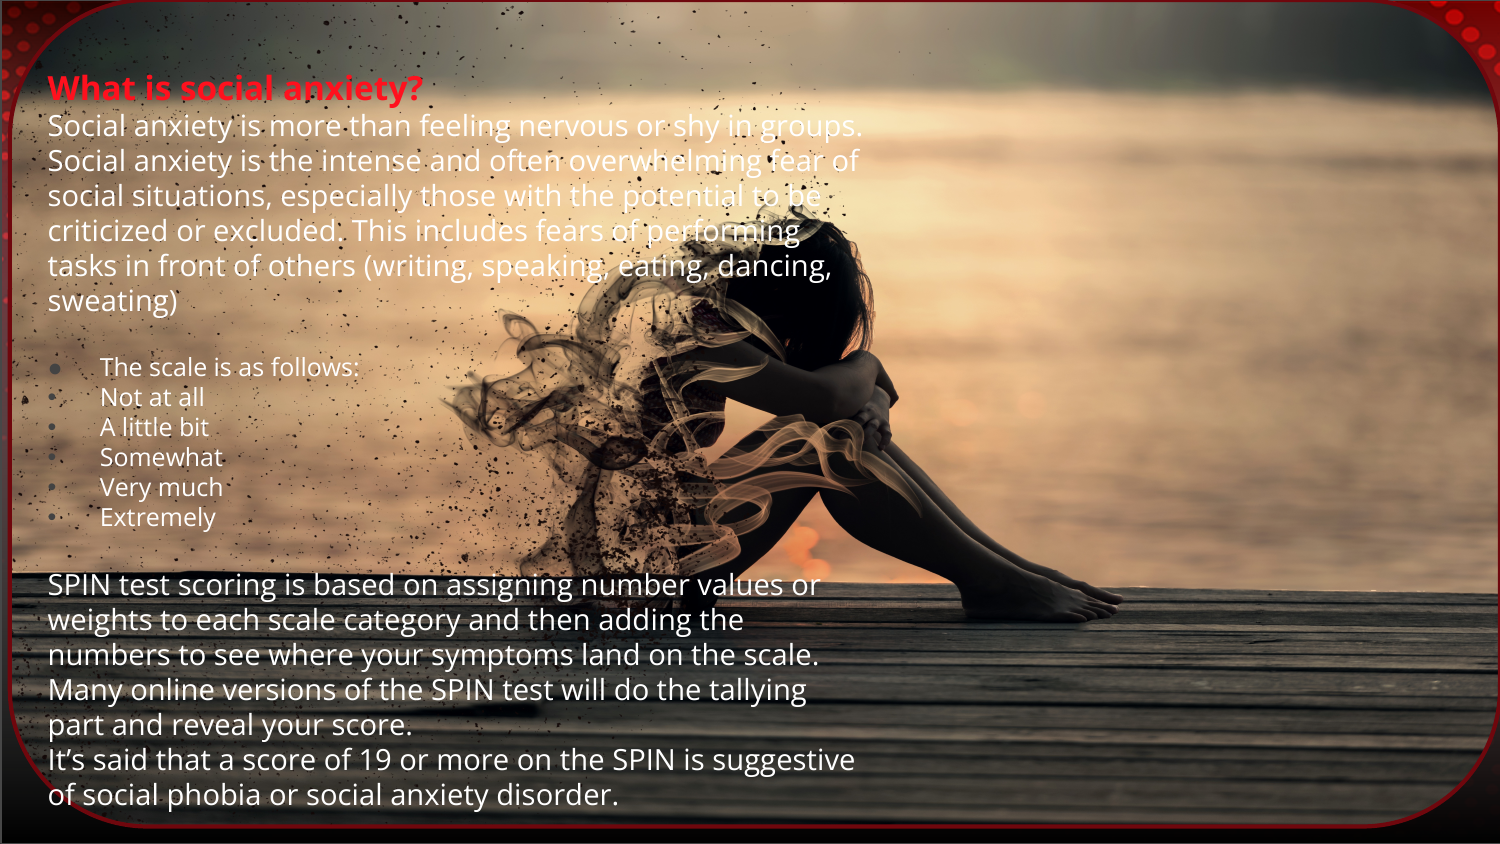

What is social anxiety?
Social anxiety is more than feeling nervous or shy in groups. Social anxiety is the intense and often overwhelming fear of social situations, especially those with the potential to be criticized or excluded. This includes fears of performing tasks in front of others (writing, speaking, eating, dancing, sweating)

The scale is as follows:
Not at all
A little bit
Somewhat
Very much
Extremely

SPIN test scoring is based on assigning number values or weights to each scale category and then adding the numbers to see where your symptoms land on the scale. Many online versions of the SPIN test will do the tallying part and reveal your score.
It’s said that a score of 19 or more on the SPIN is suggestive of social phobia or social anxiety disorder.